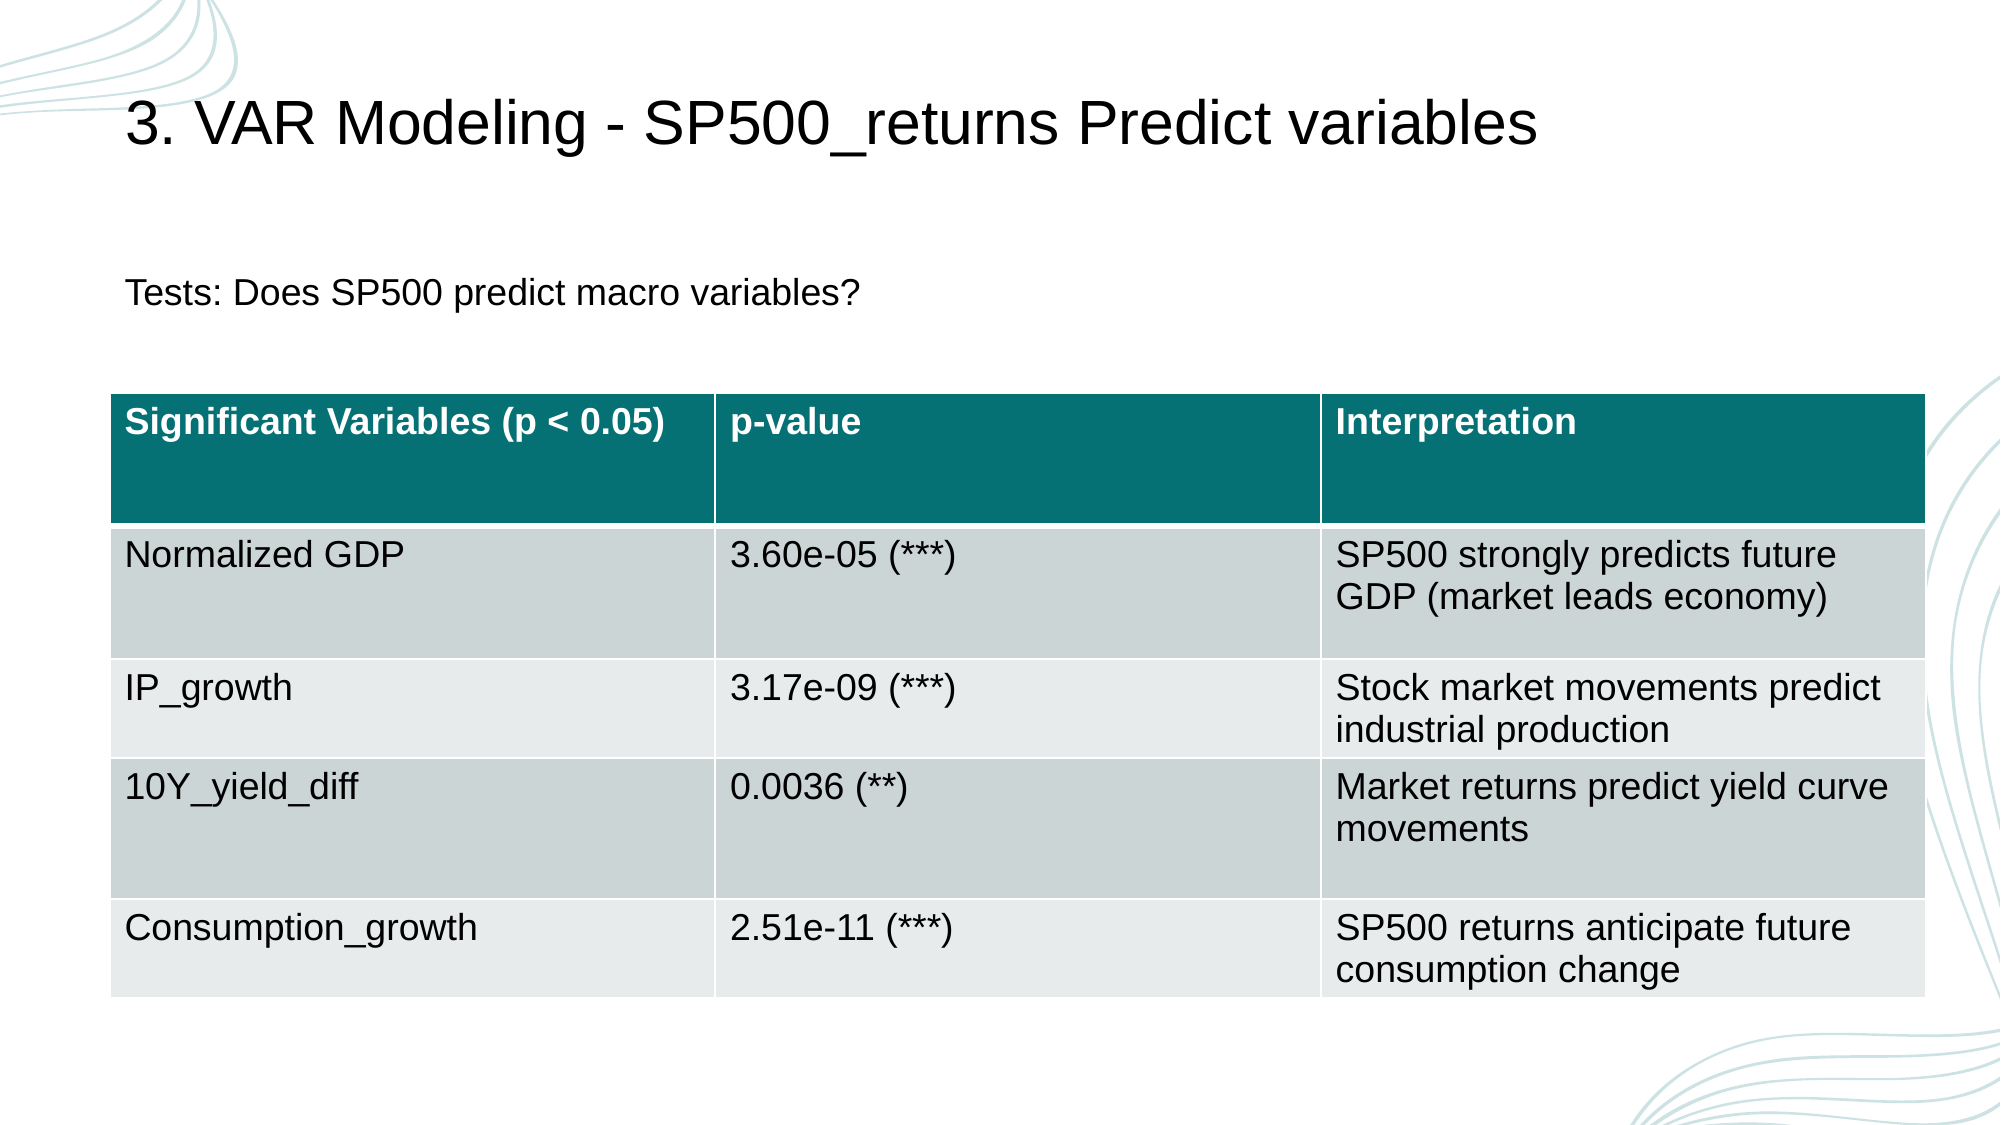

3. VAR Modeling - SP500_returns Predict variables

Tests: Does SP500 predict macro variables?
| Significant Variables (p < 0.05) | p-value | Interpretation |
| --- | --- | --- |
| Normalized GDP | 3.60e-05 (\*\*\*) | SP500 strongly predicts future GDP (market leads economy) |
| IP\_growth | 3.17e-09 (\*\*\*) | Stock market movements predict industrial production |
| 10Y\_yield\_diff | 0.0036 (\*\*) | Market returns predict yield curve movements |
| Consumption\_growth | 2.51e-11 (\*\*\*) | SP500 returns anticipate future consumption change |